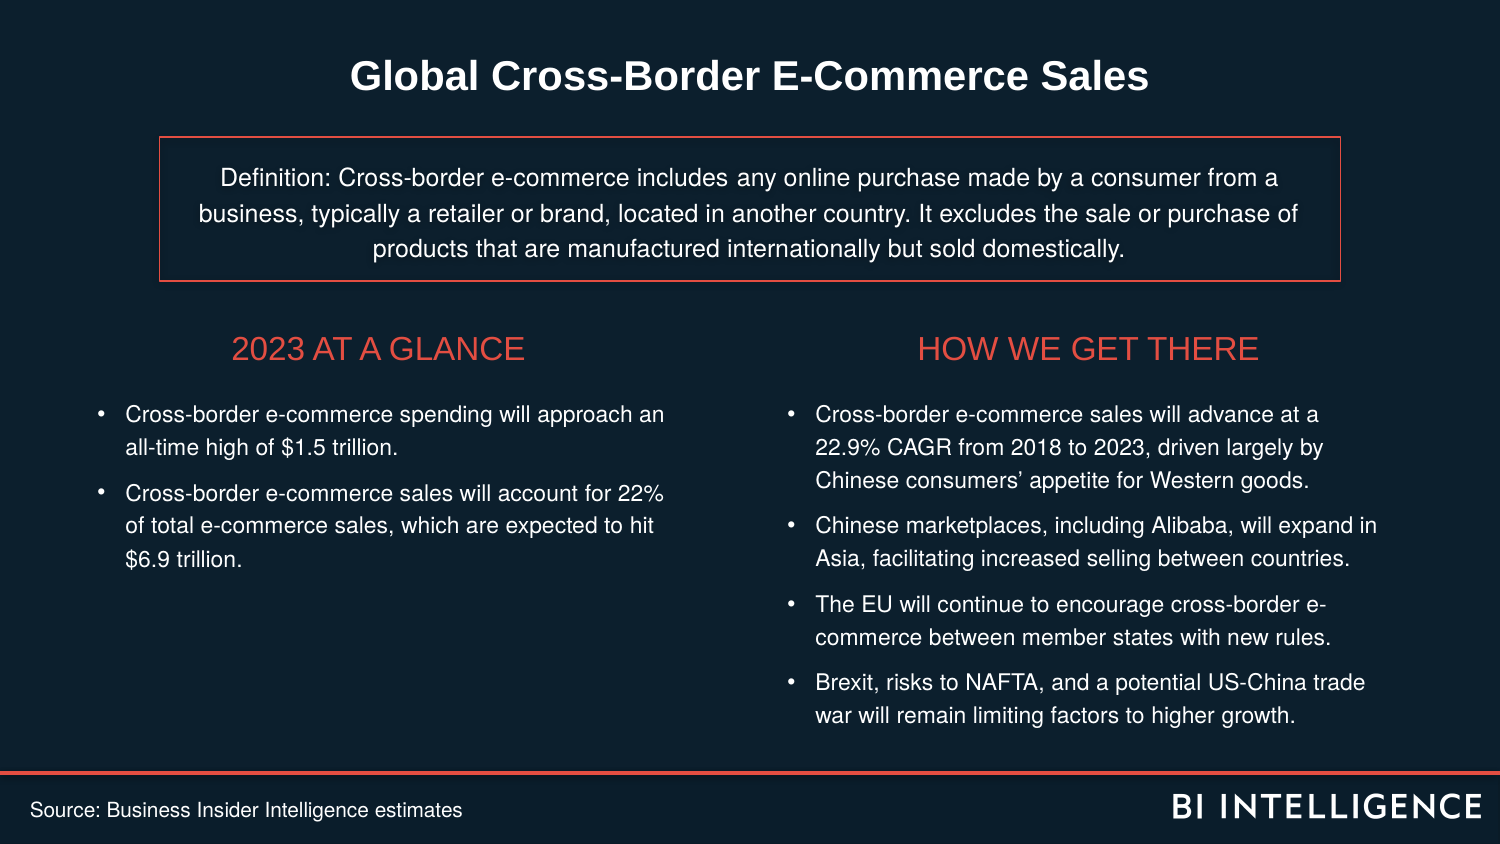

Global Cross-Border E-Commerce Sales
Definition: Cross-border e-commerce includes any online purchase made by a consumer from a business, typically a retailer or brand, located in another country. It excludes the sale or purchase of products that are manufactured internationally but sold domestically.
2023 AT A GLANCE
Cross-border e-commerce spending will approach an all-time high of $1.5 trillion.
Cross-border e-commerce sales will account for 22% of total e-commerce sales, which are expected to hit $6.9 trillion.

HOW WE GET THERE
Cross-border e-commerce sales will advance at a 22.9% CAGR from 2018 to 2023, driven largely by Chinese consumers’ appetite for Western goods.
Chinese marketplaces, including Alibaba, will expand in Asia, facilitating increased selling between countries.
The EU will continue to encourage cross-border e-commerce between member states with new rules.
Brexit, risks to NAFTA, and a potential US-China trade war will remain limiting factors to higher growth.
Source: Business Insider Intelligence estimates